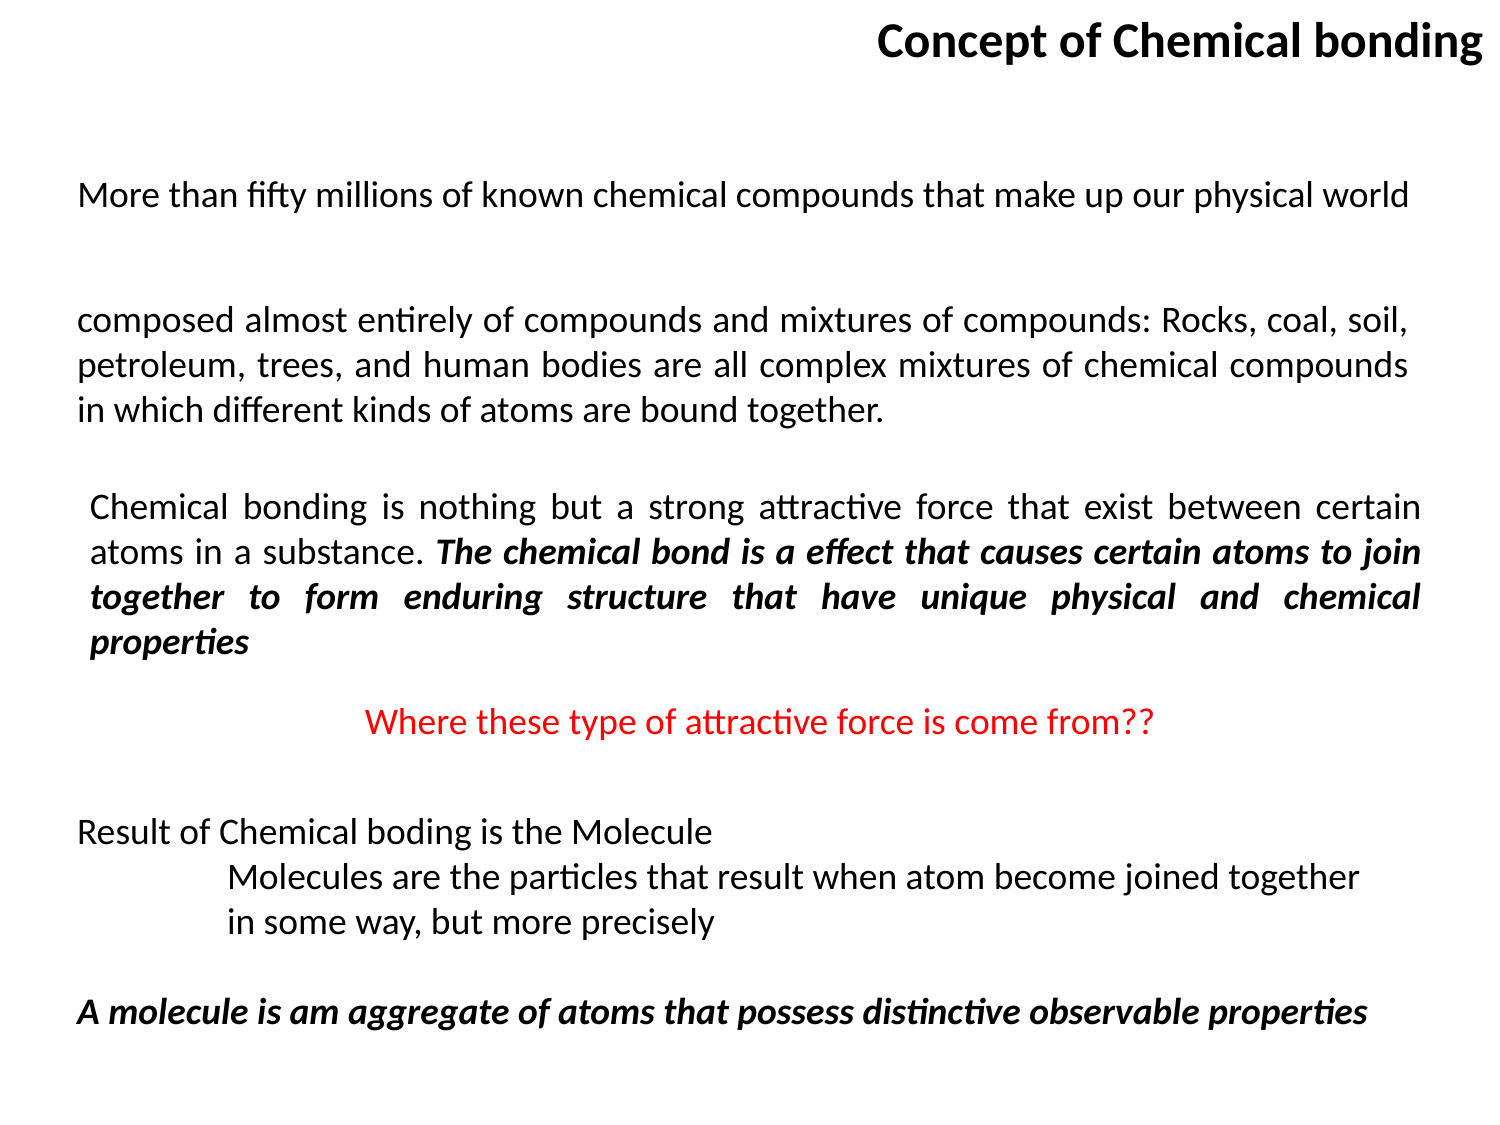

Concept of Chemical bonding
More than fifty millions of known chemical compounds that make up our physical world
composed almost entirely of compounds and mixtures of compounds: Rocks, coal, soil, petroleum, trees, and human bodies are all complex mixtures of chemical compounds in which different kinds of atoms are bound together.
Chemical bonding is nothing but a strong attractive force that exist between certain atoms in a substance. The chemical bond is a effect that causes certain atoms to join together to form enduring structure that have unique physical and chemical properties
Where these type of attractive force is come from??
Result of Chemical boding is the Molecule
	Molecules are the particles that result when atom become joined together 	in some way, but more precisely

A molecule is am aggregate of atoms that possess distinctive observable properties